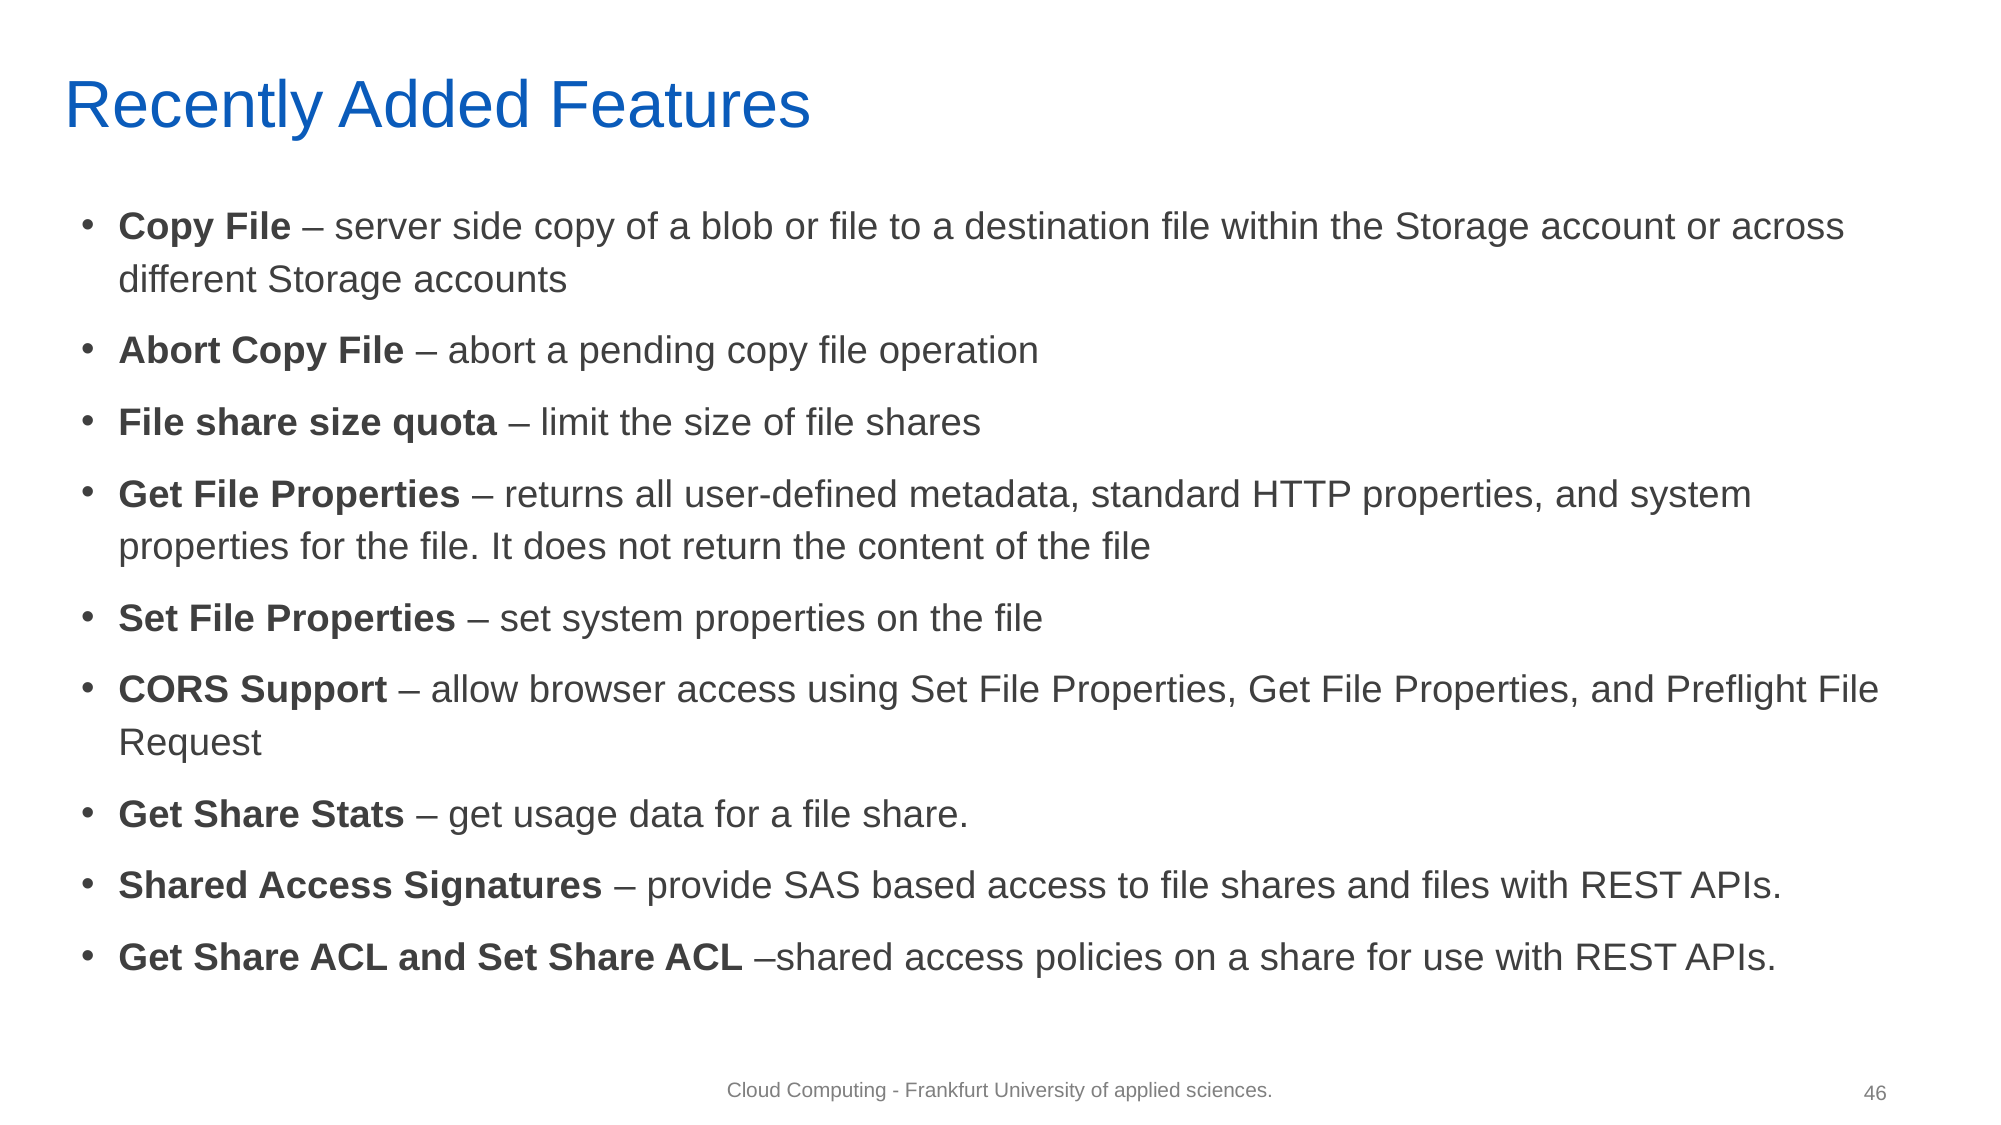

# Recently Added Features
Copy File – server side copy of a blob or file to a destination file within the Storage account or across different Storage accounts
Abort Copy File – abort a pending copy file operation
File share size quota – limit the size of file shares
Get File Properties – returns all user-defined metadata, standard HTTP properties, and system properties for the file. It does not return the content of the file
Set File Properties – set system properties on the file
CORS Support – allow browser access using Set File Properties, Get File Properties, and Preflight File Request
Get Share Stats – get usage data for a file share.
Shared Access Signatures – provide SAS based access to file shares and files with REST APIs.
Get Share ACL and Set Share ACL –shared access policies on a share for use with REST APIs.
46